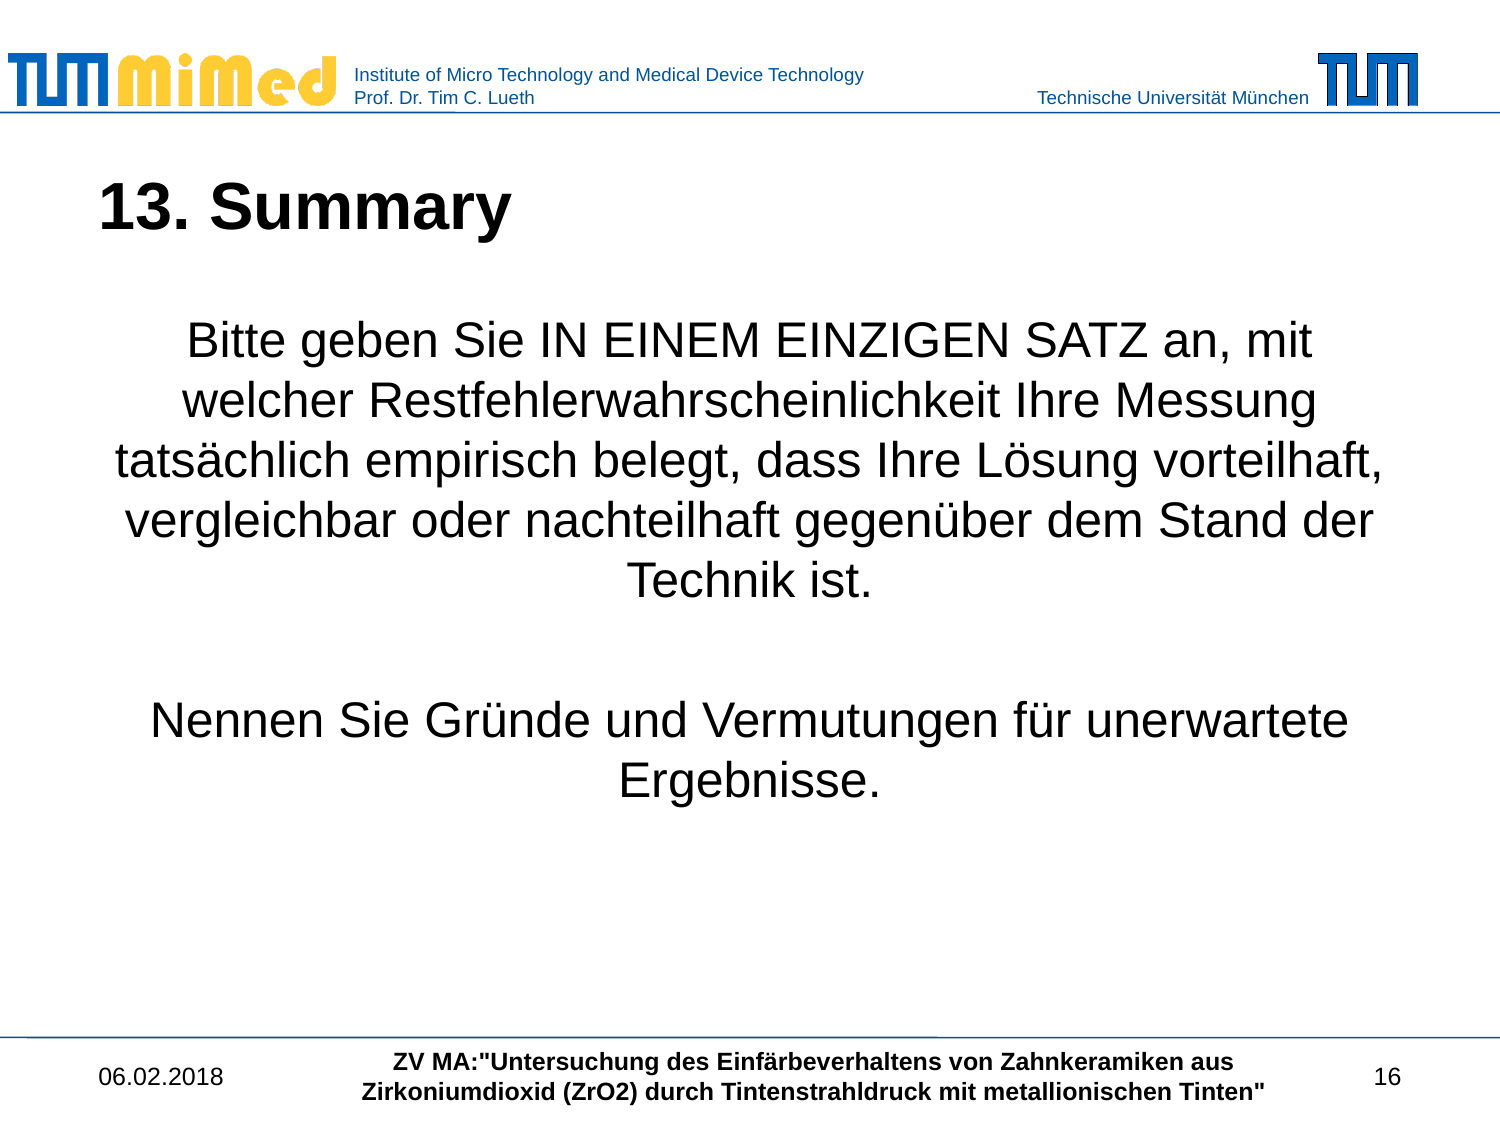

# 13. Summary
Bitte geben Sie IN EINEM EINZIGEN SATZ an, mit welcher Restfehlerwahrscheinlichkeit Ihre Messung tatsächlich empirisch belegt, dass Ihre Lösung vorteilhaft, vergleichbar oder nachteilhaft gegenüber dem Stand der Technik ist.

Nennen Sie Gründe und Vermutungen für unerwartete Ergebnisse.
06.02.2018
ZV MA:"Untersuchung des Einfärbeverhaltens von Zahnkeramiken aus Zirkoniumdioxid (ZrO2) durch Tintenstrahldruck mit metallionischen Tinten"
16